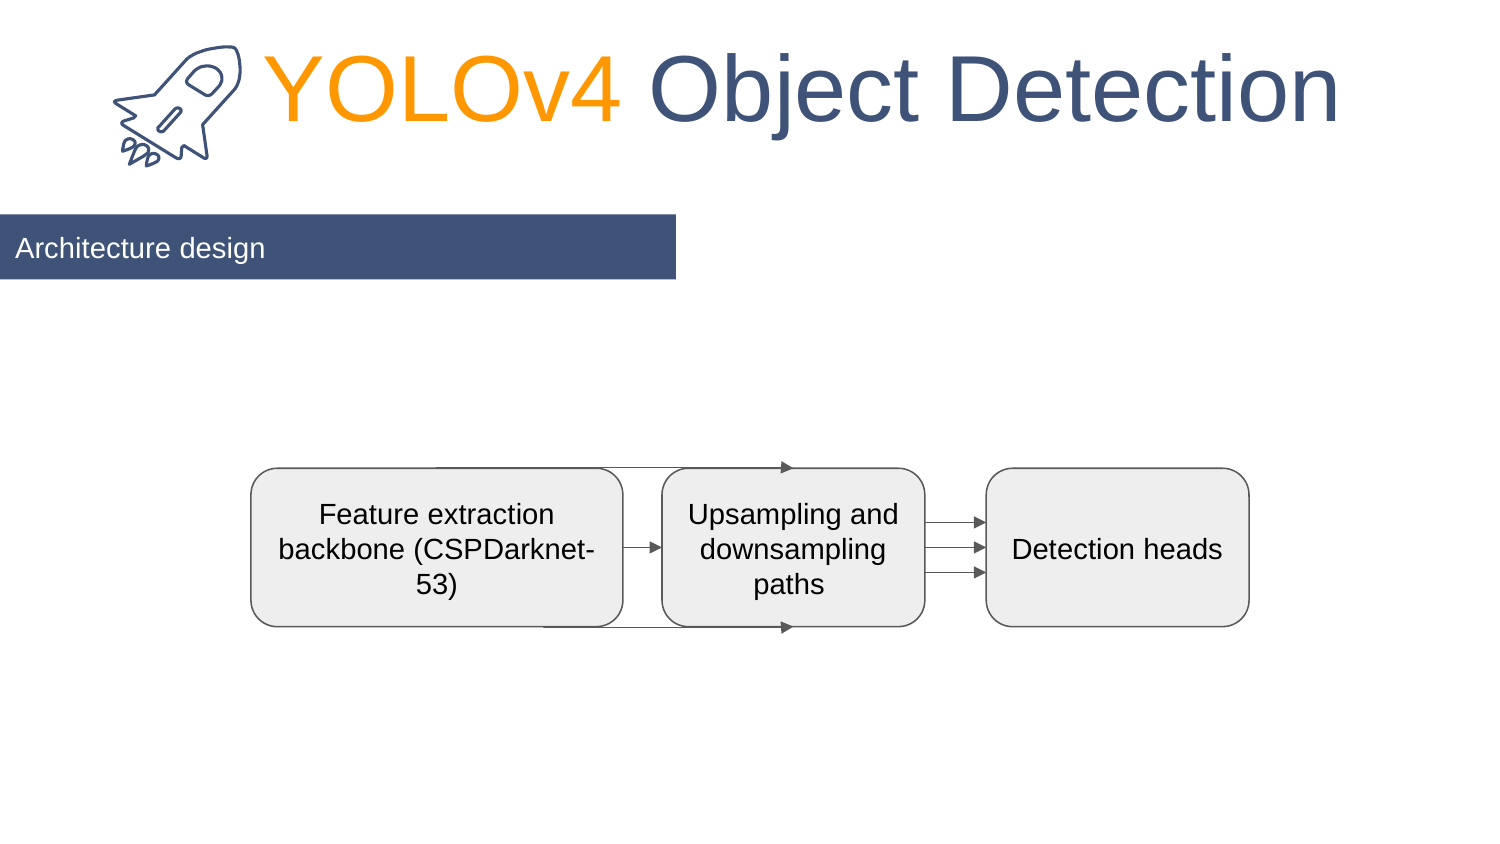

YOLOv4 Object Detection

Architecture design
Feature extraction backbone (CSPDarknet-53)
Upsampling and downsampling paths
Detection heads